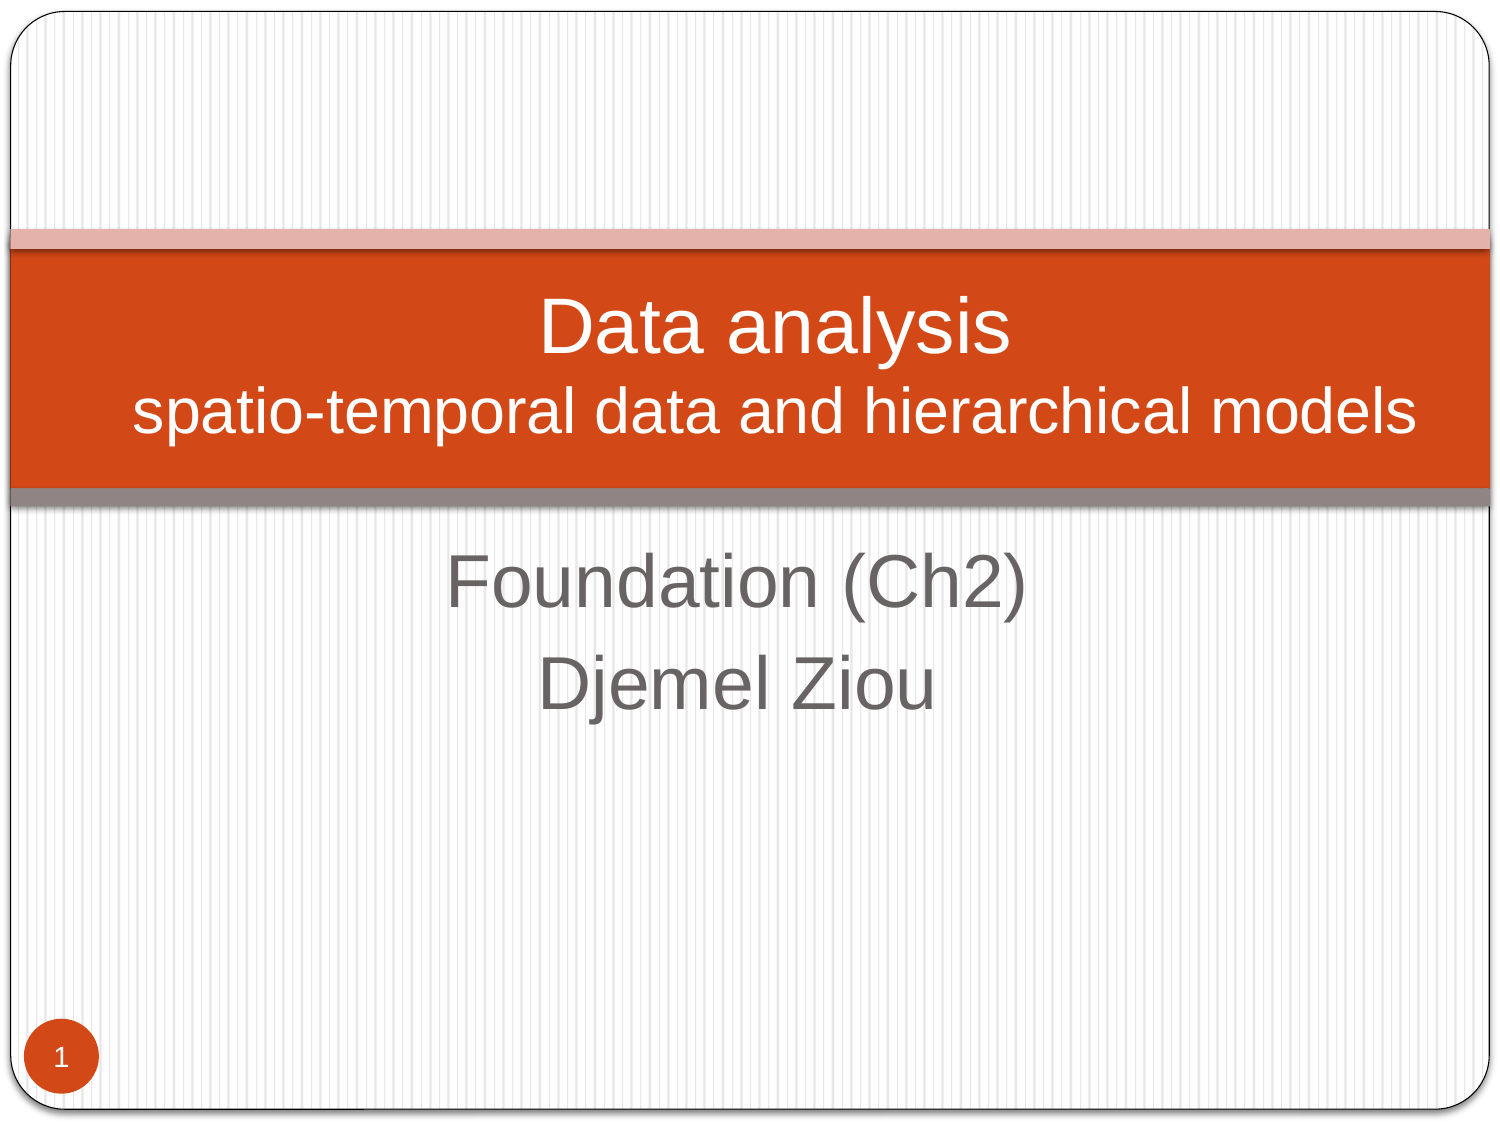

# Data analysis spatio-temporal data and hierarchical models
Foundation (Ch2)
Djemel Ziou
1